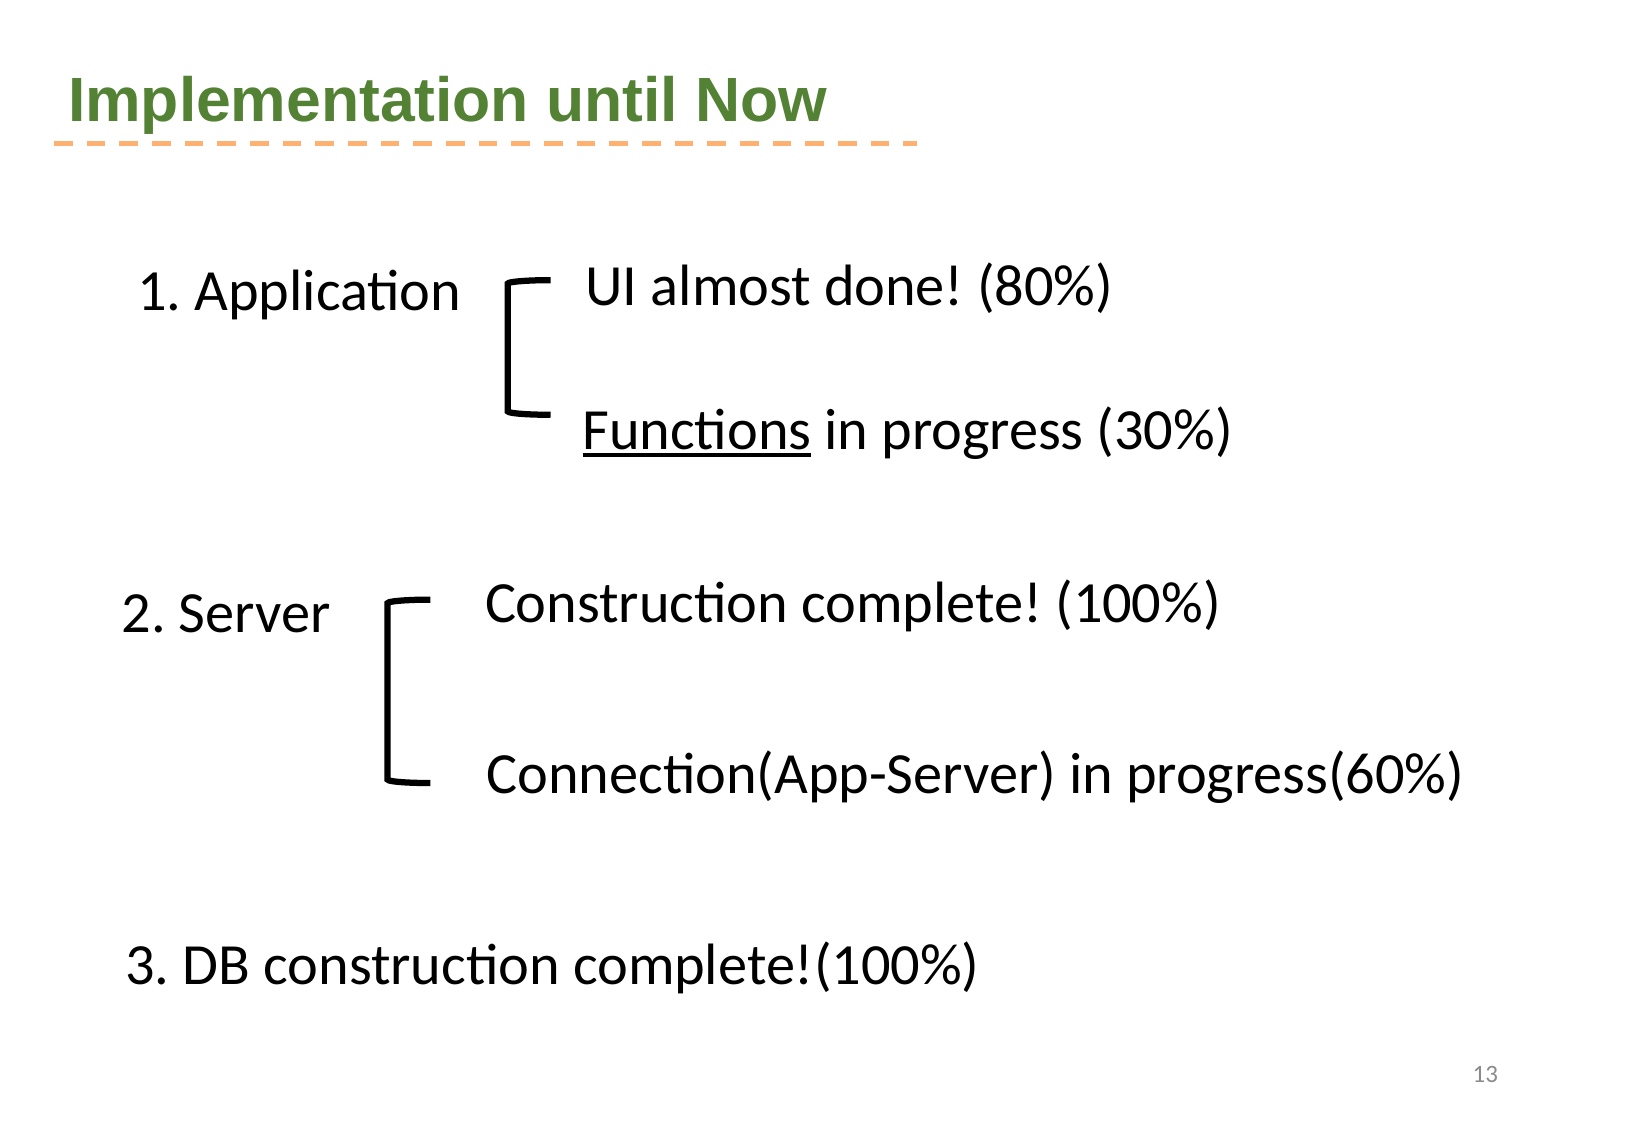

Implementation until Now

UI almost done! (80%)
1. Application

Functions in progress (30%)
Construction complete! (100%)
2. Server

Connection(App-Server) in progress(60%)
3. DB construction complete!(100%)
13